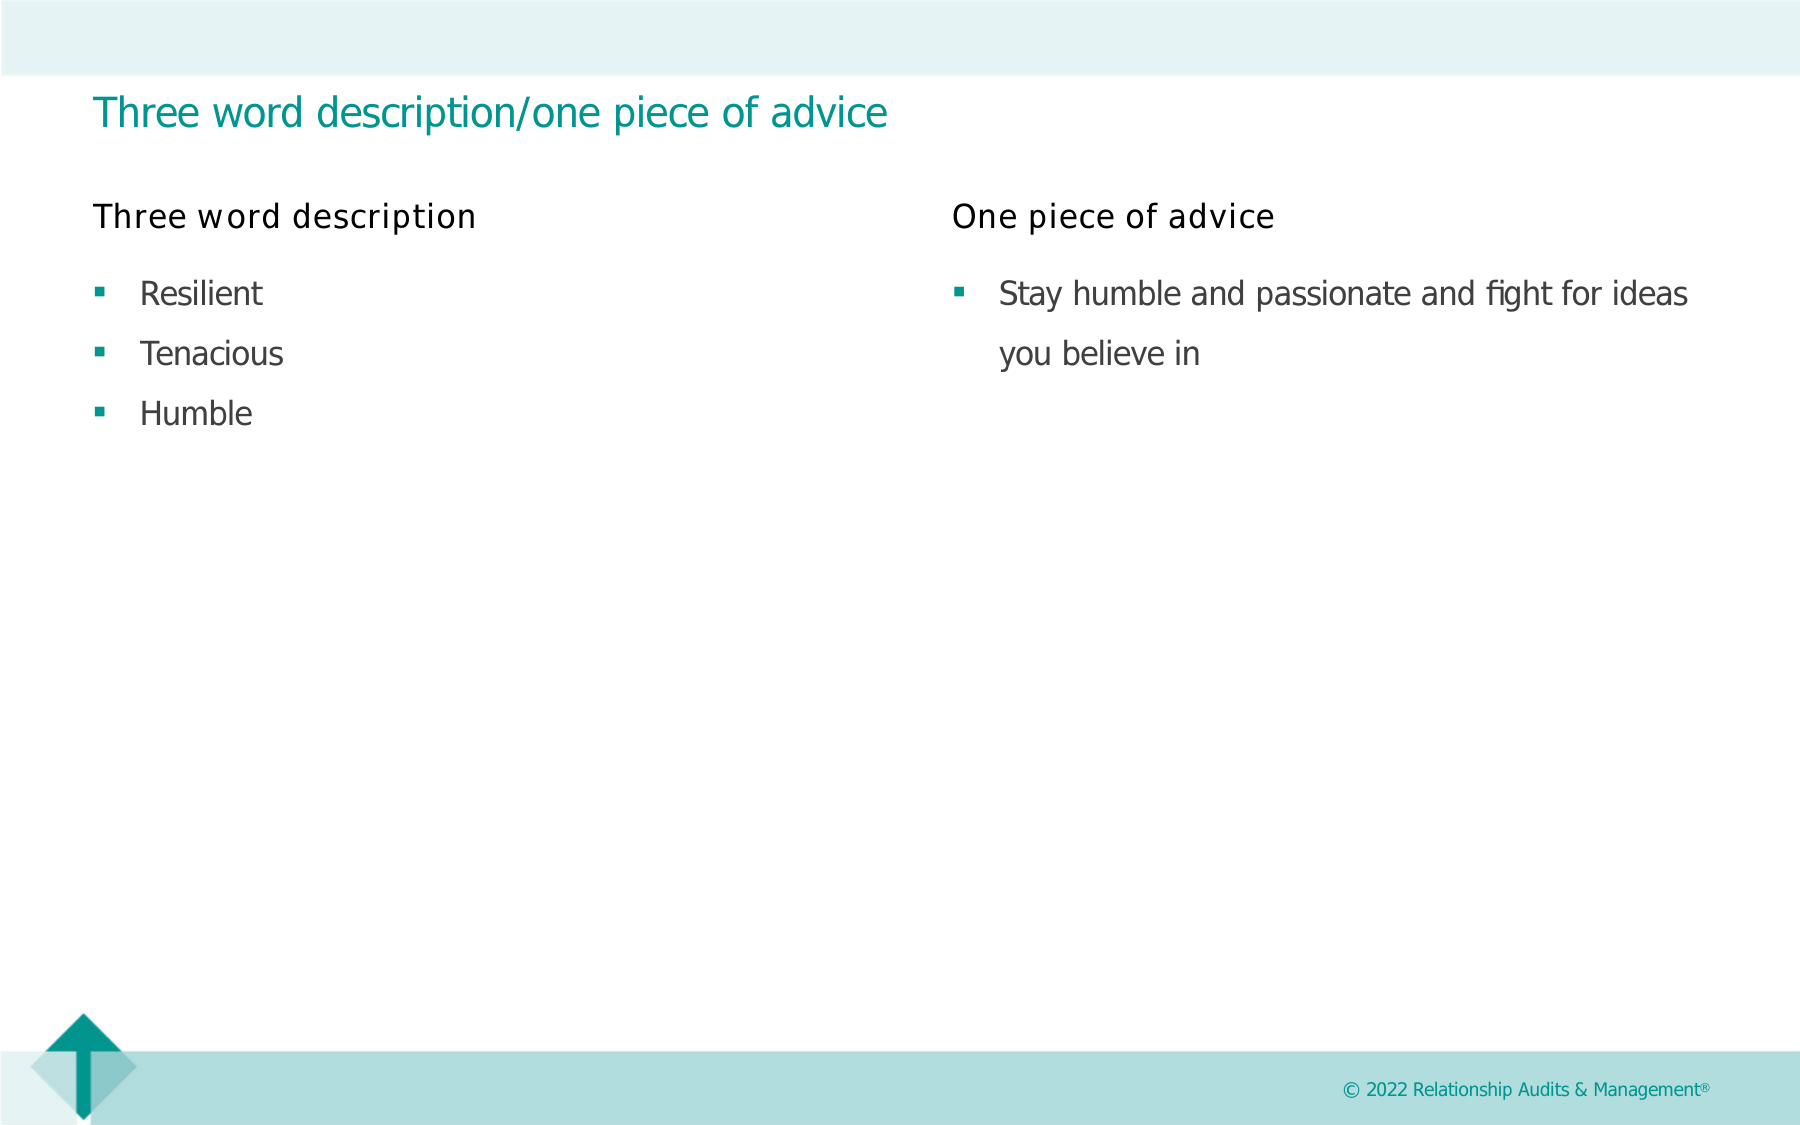

Three word description/one piece of advice
Three word description
One piece of advice

Resilient
Tenacious
Humble

Stay humble and passionate and fight for ideas you believe in
© 2022 Relationship Audits & Management®